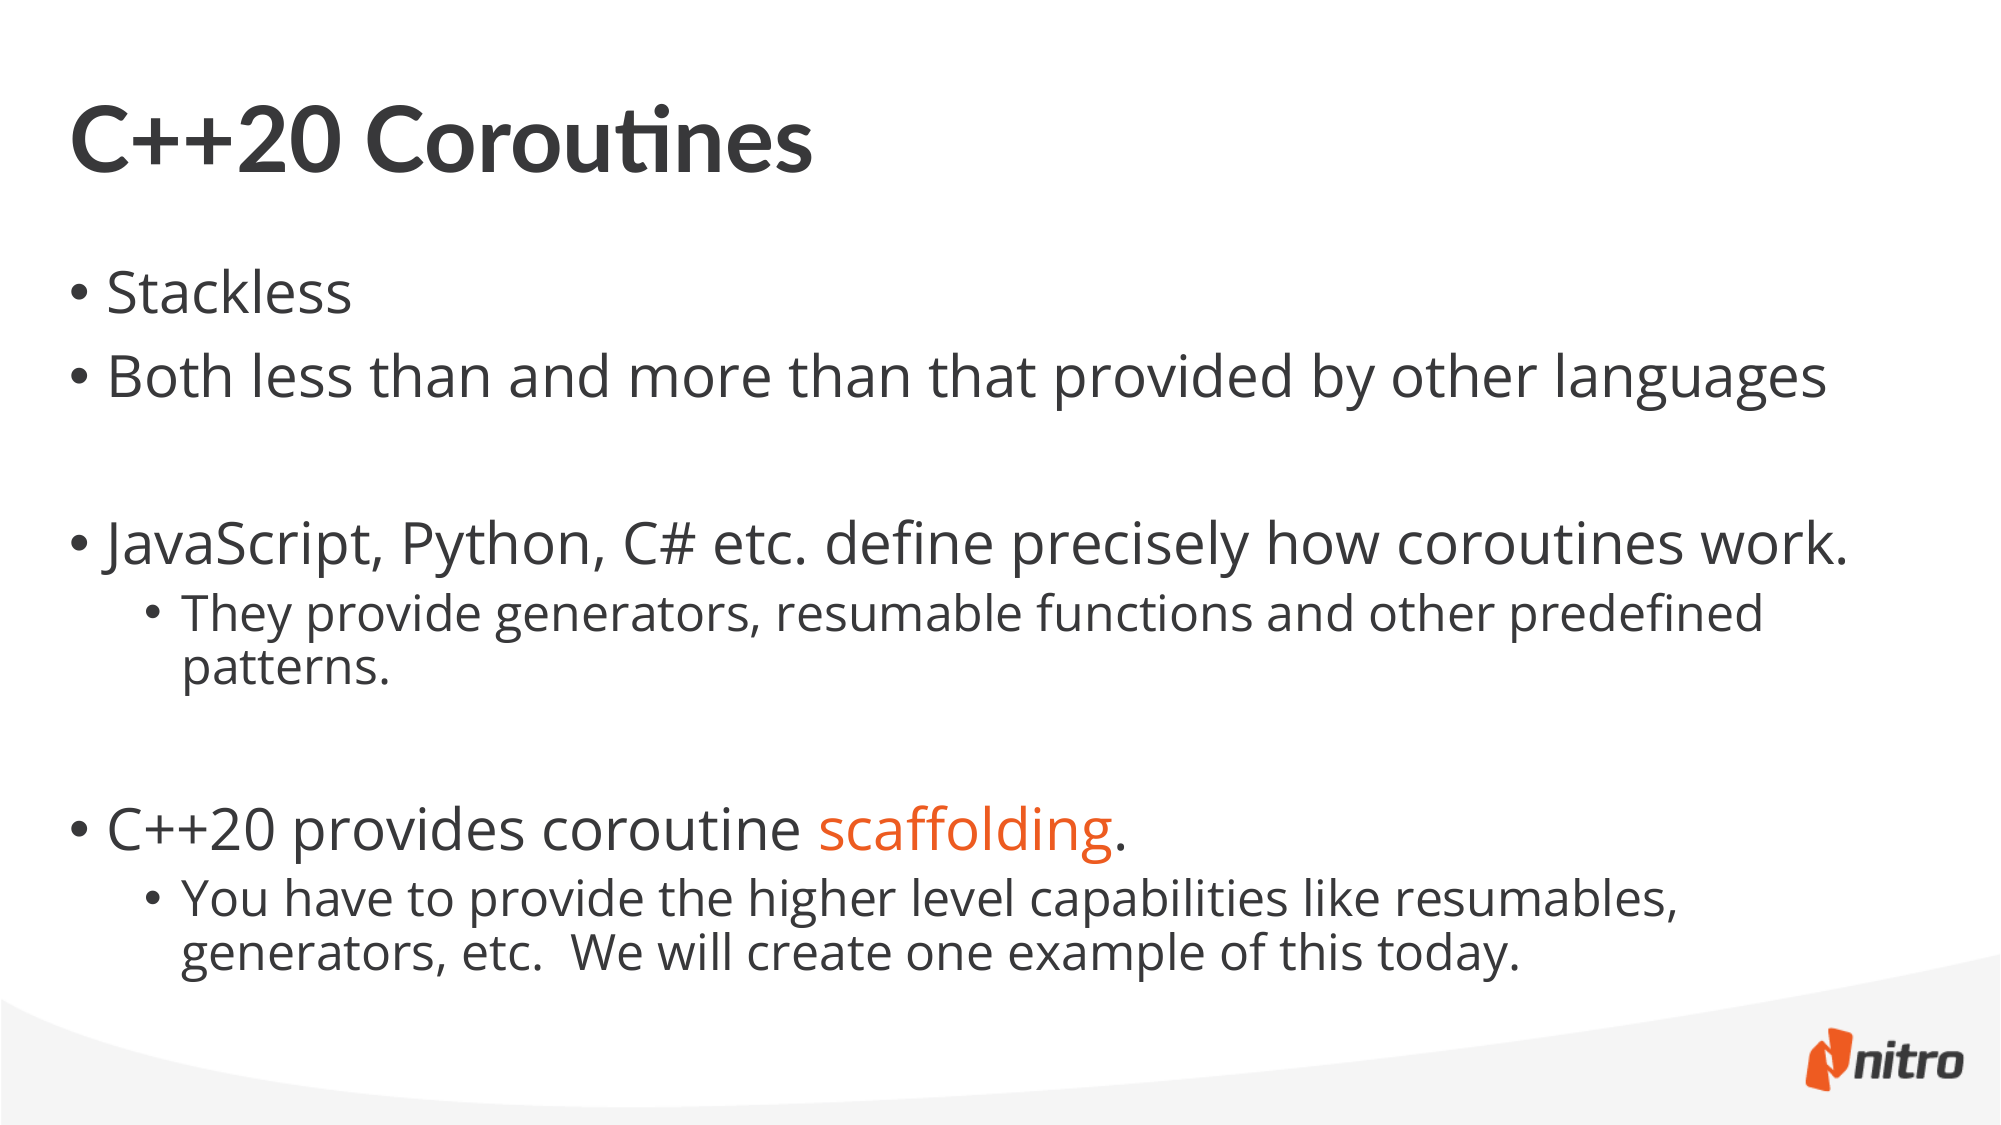

# C++20 Coroutines
Stackless
Both less than and more than that provided by other languages

JavaScript, Python, C# etc. define precisely how coroutines work.
They provide generators, resumable functions and other predefined patterns.

C++20 provides coroutine scaffolding.
You have to provide the higher level capabilities like resumables, generators, etc.  We will create one example of this today.